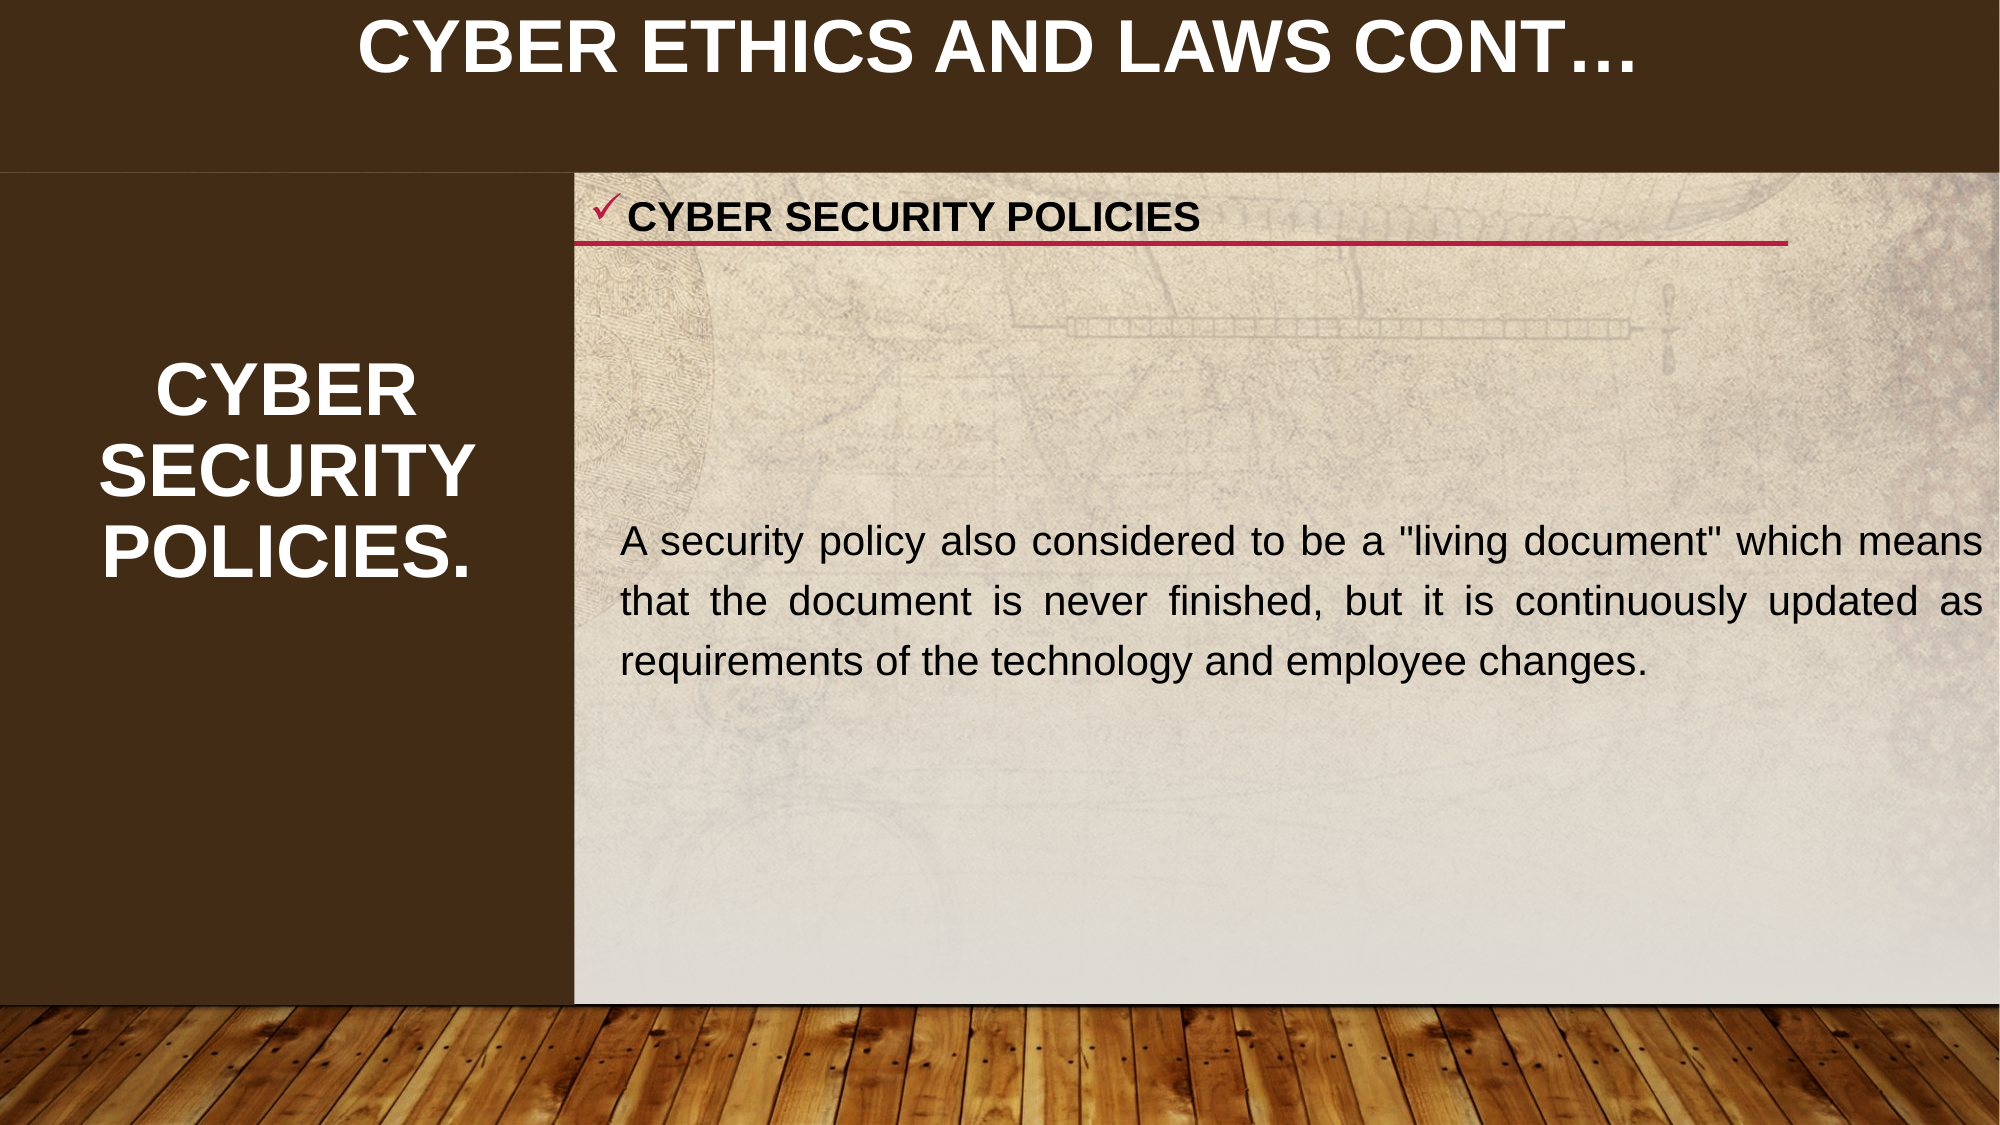

153
# CYBER ETHICS AND LAWS cont…

CYBER SECURITY POLICIES.
CYBER SECURITY POLICIES

A security policy also considered to be a "living document" which means that the document is never finished, but it is continuously updated as requirements of the technology and employee changes.